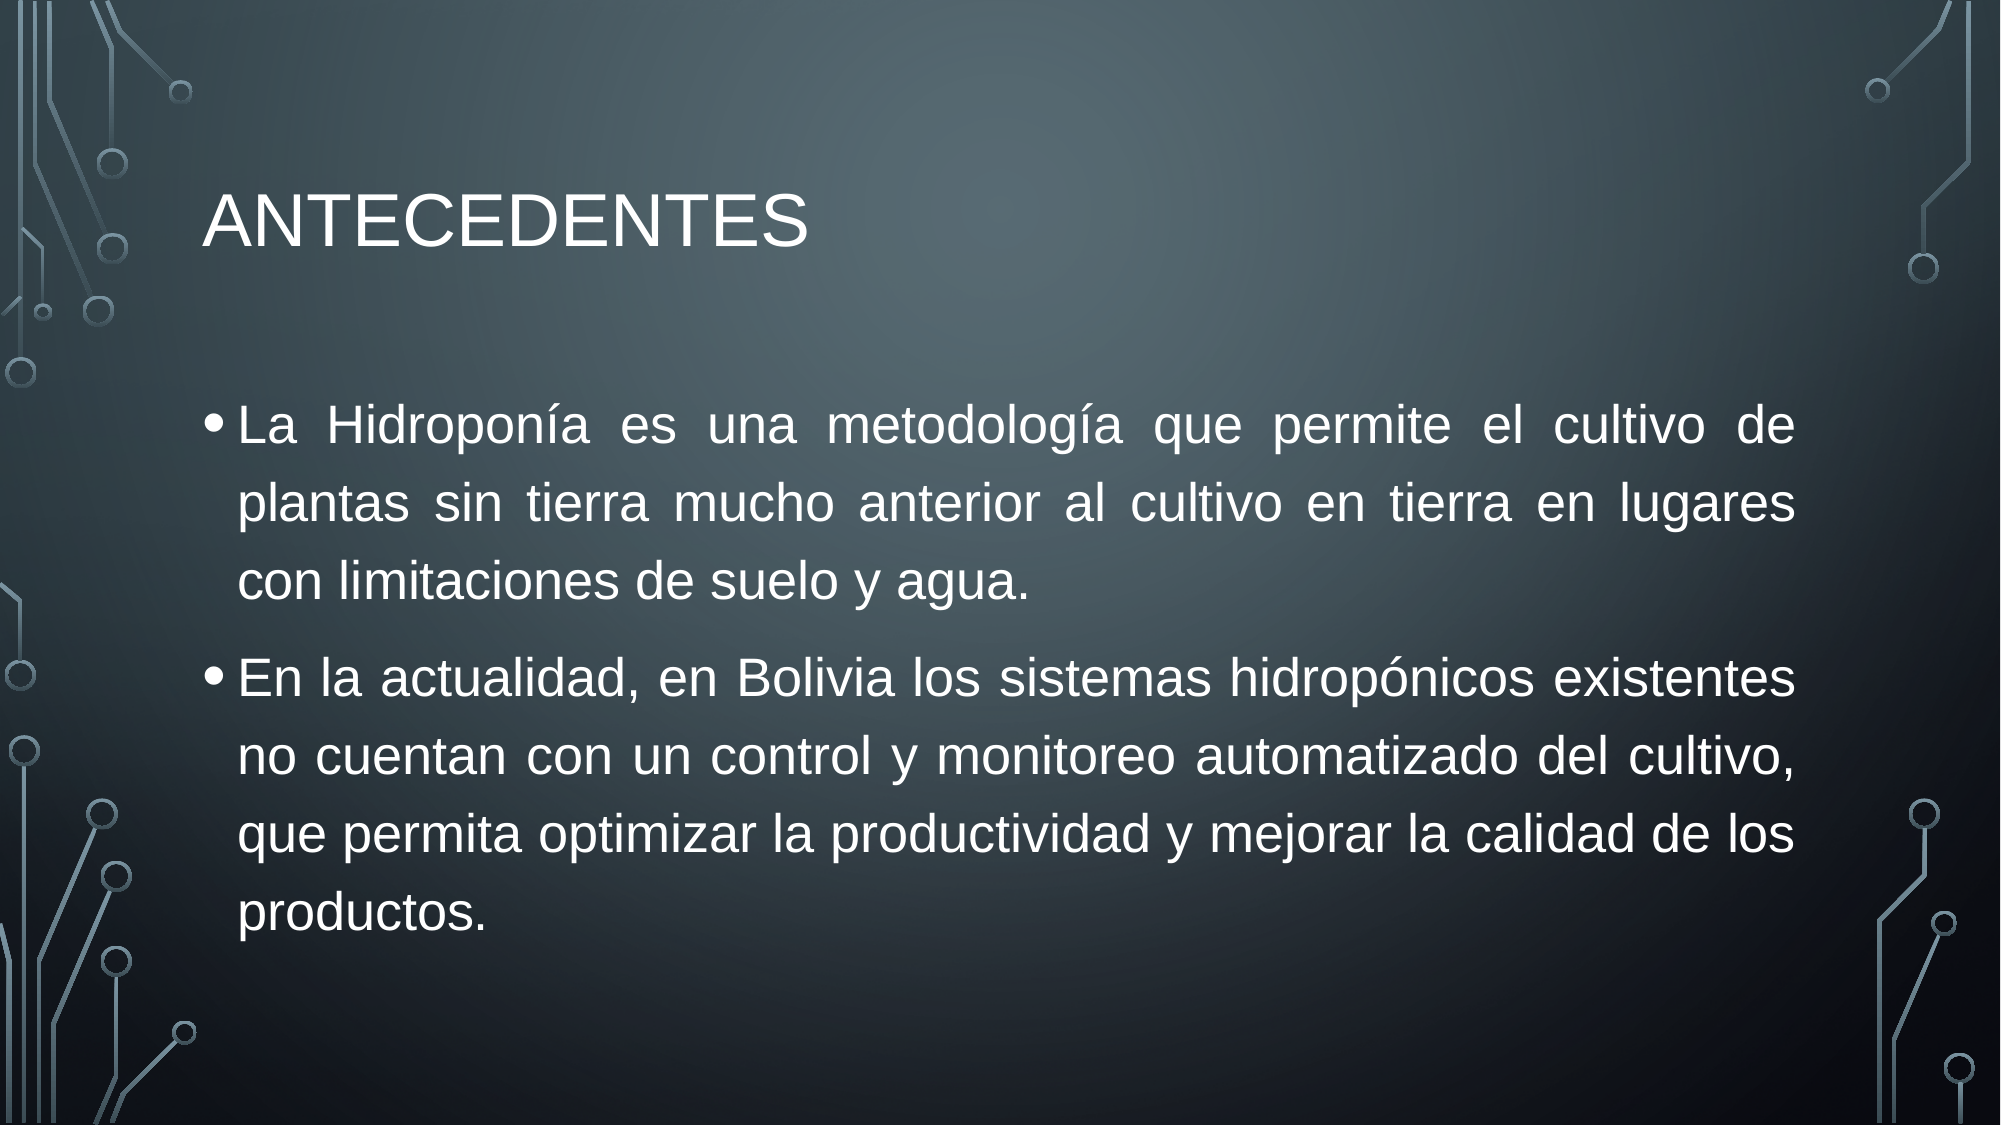

# ANTECEDENTES
La Hidroponía es una metodología que permite el cultivo de plantas sin tierra mucho anterior al cultivo en tierra en lugares con limitaciones de suelo y agua.
En la actualidad, en Bolivia los sistemas hidropónicos existentes no cuentan con un control y monitoreo automatizado del cultivo, que permita optimizar la productividad y mejorar la calidad de los productos.